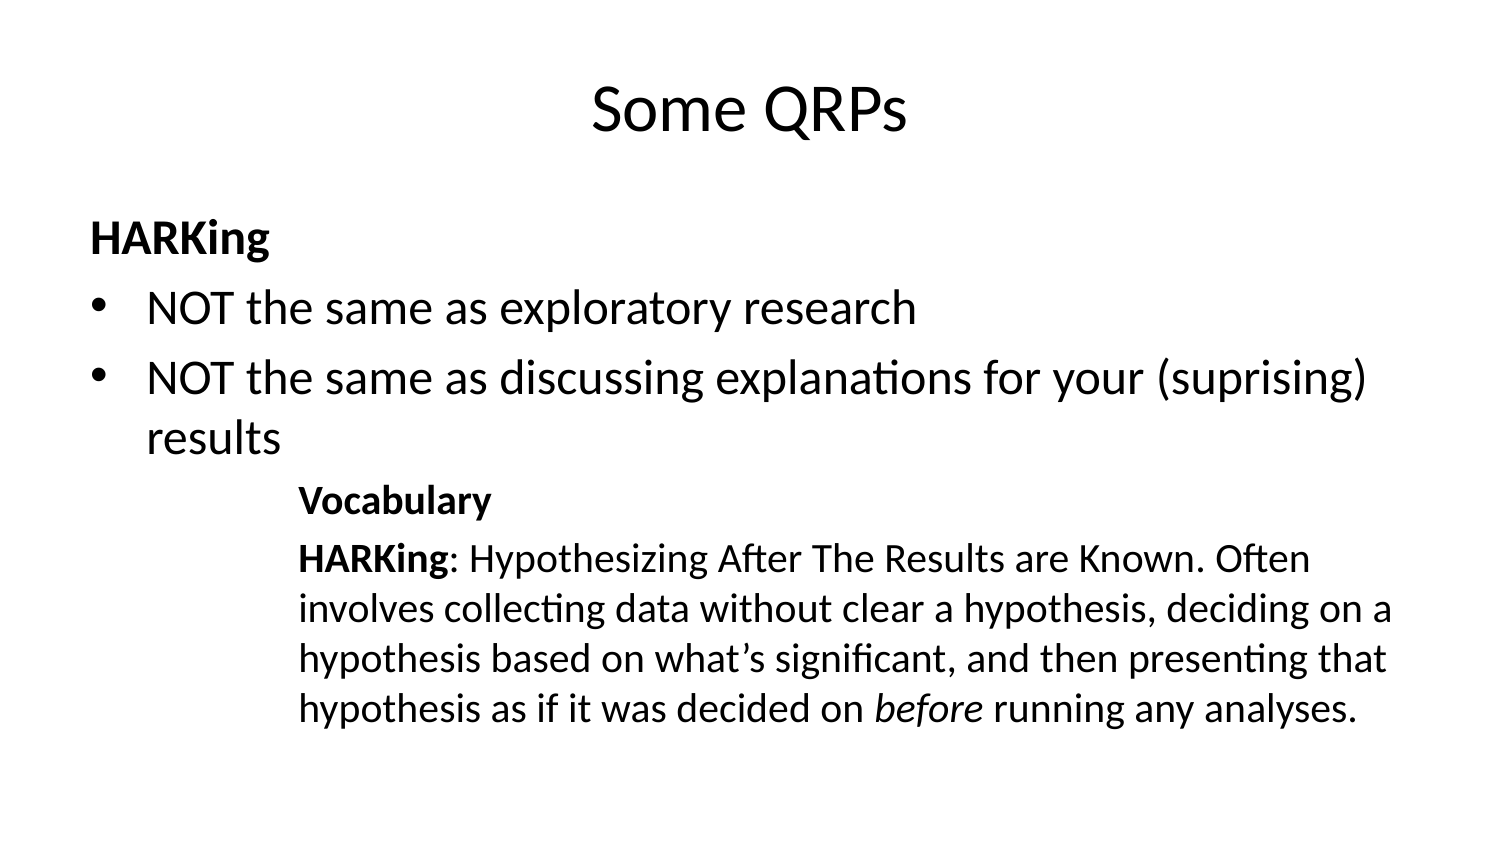

# Some QRPs
HARKing
NOT the same as exploratory research
NOT the same as discussing explanations for your (suprising) results
Vocabulary
HARKing: Hypothesizing After The Results are Known. Often involves collecting data without clear a hypothesis, deciding on a hypothesis based on what’s significant, and then presenting that hypothesis as if it was decided on before running any analyses.